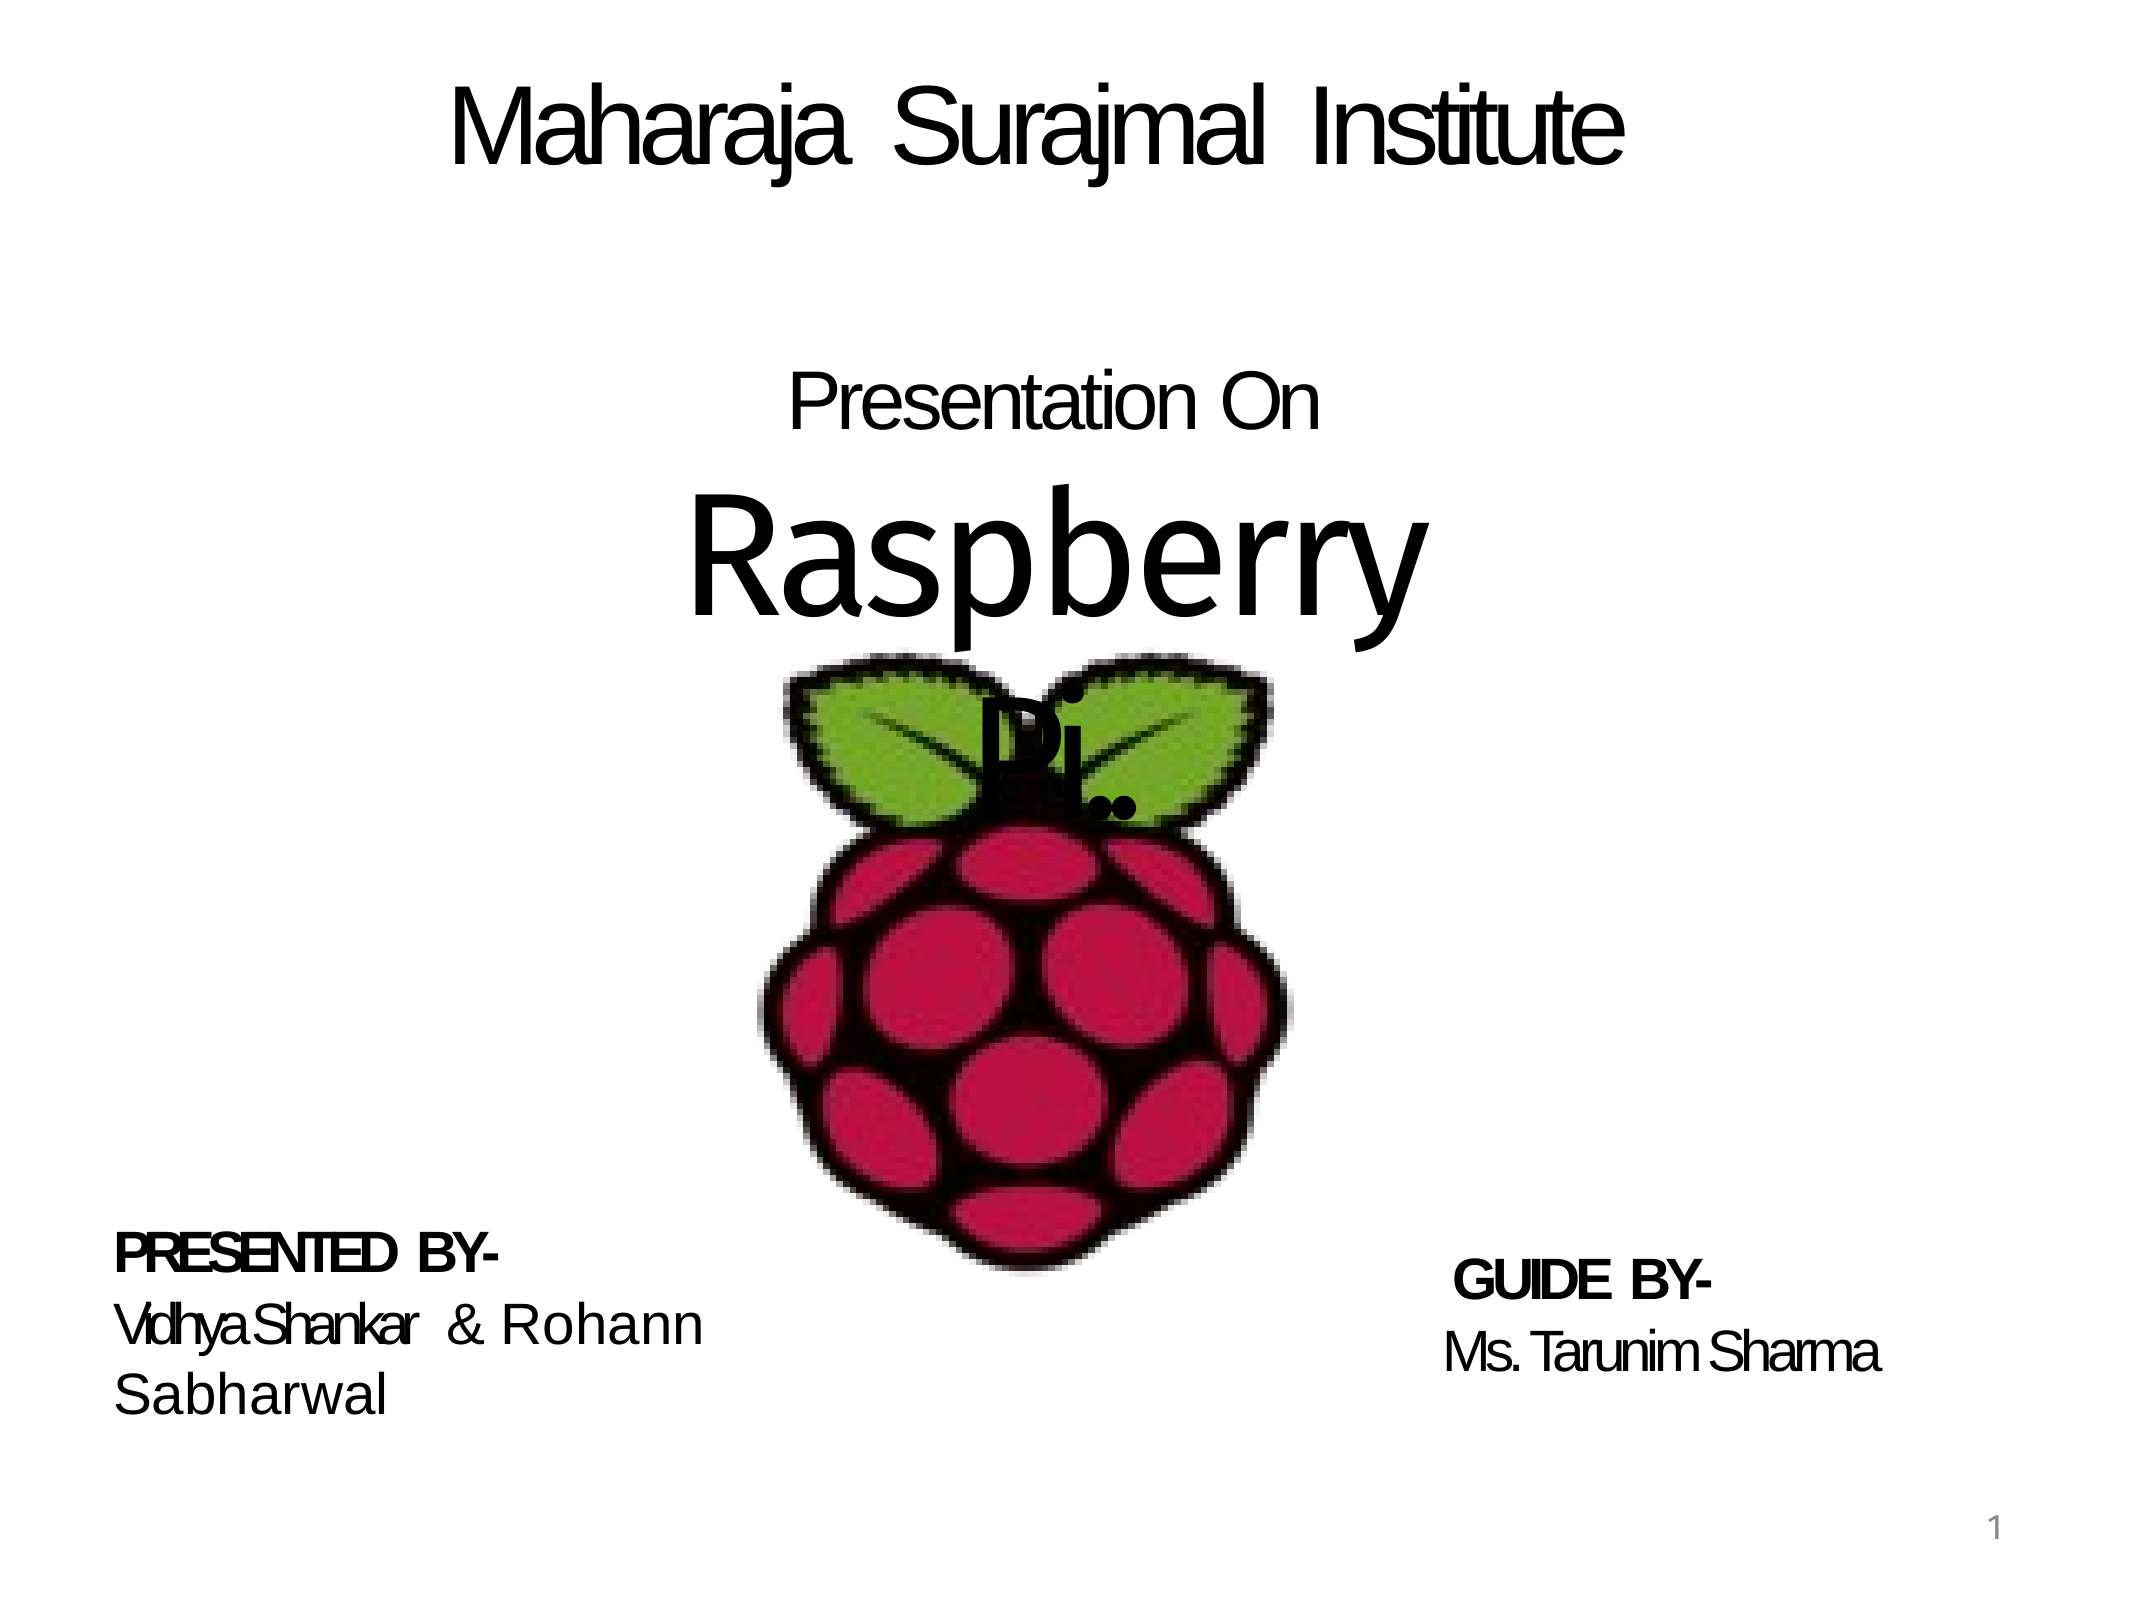

# Maharaja  Surajmal  Institute

Presentation On
Raspberry Pi..

PRESENTED BY-
Vidhya Shankar  & Rohann Sabharwal
GUIDE BY-
Ms. Tarunim Sharma
1